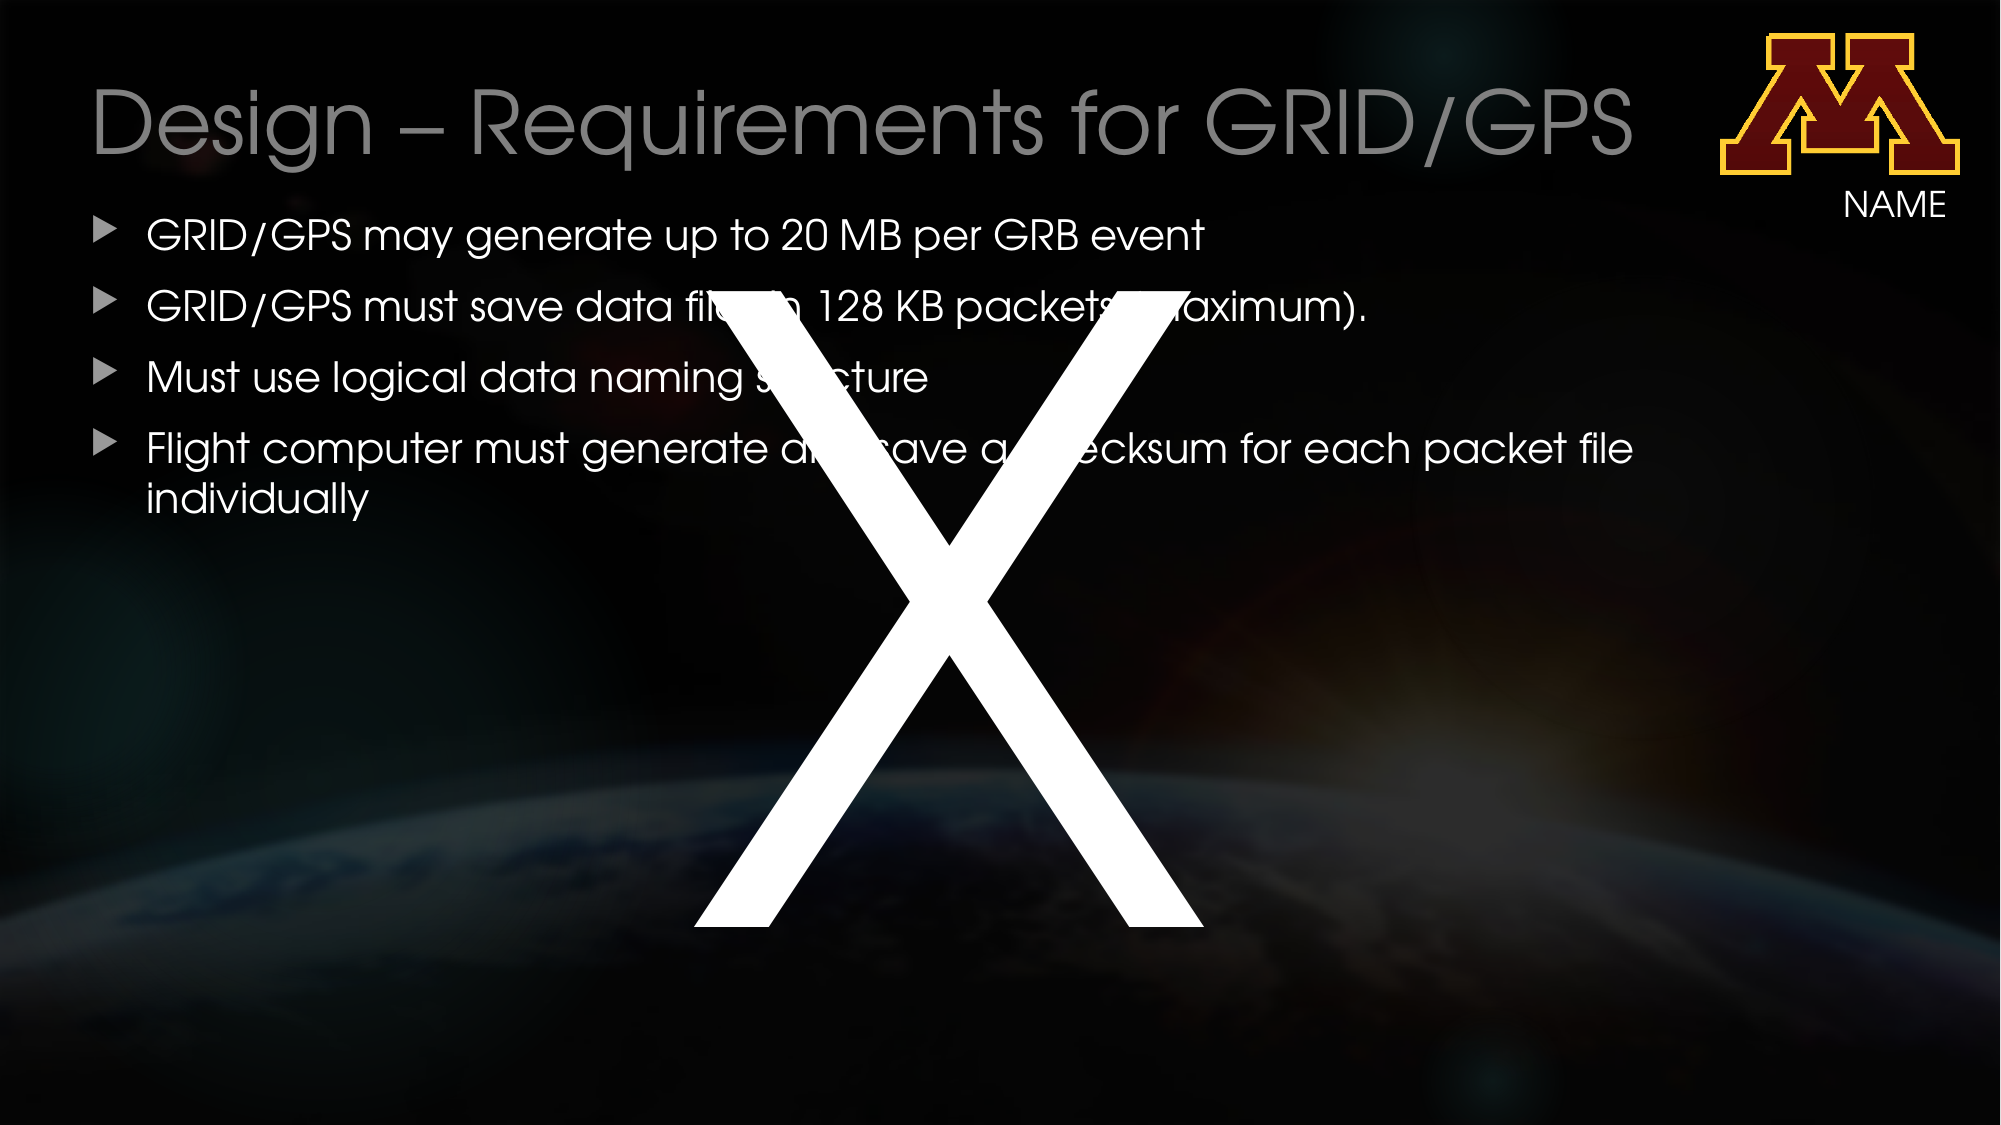

# Design – Requirements for GRID/GPS
X
NAME
GRID/GPS may generate up to 20 MB per GRB event
GRID/GPS must save data files in 128 KB packets (maximum).
Must use logical data naming structure
Flight computer must generate and save a checksum for each packet file individually